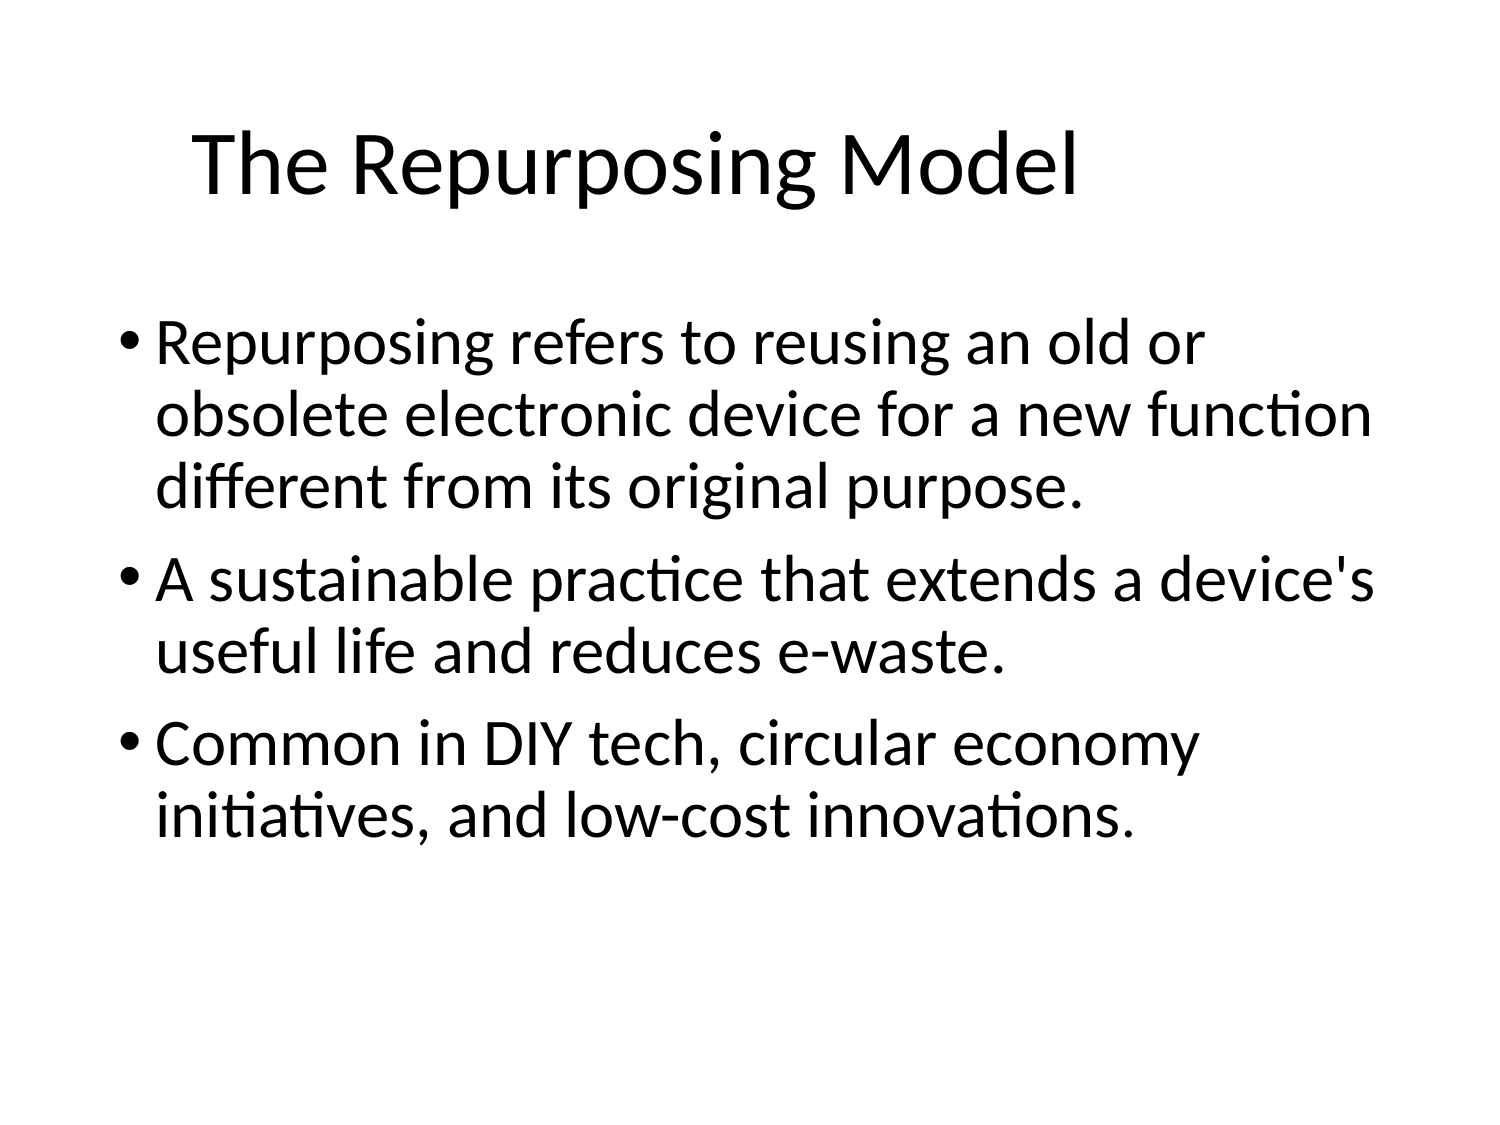

# The Repurposing Model
Repurposing refers to reusing an old or obsolete electronic device for a new function different from its original purpose.
A sustainable practice that extends a device's useful life and reduces e-waste.
Common in DIY tech, circular economy initiatives, and low-cost innovations.